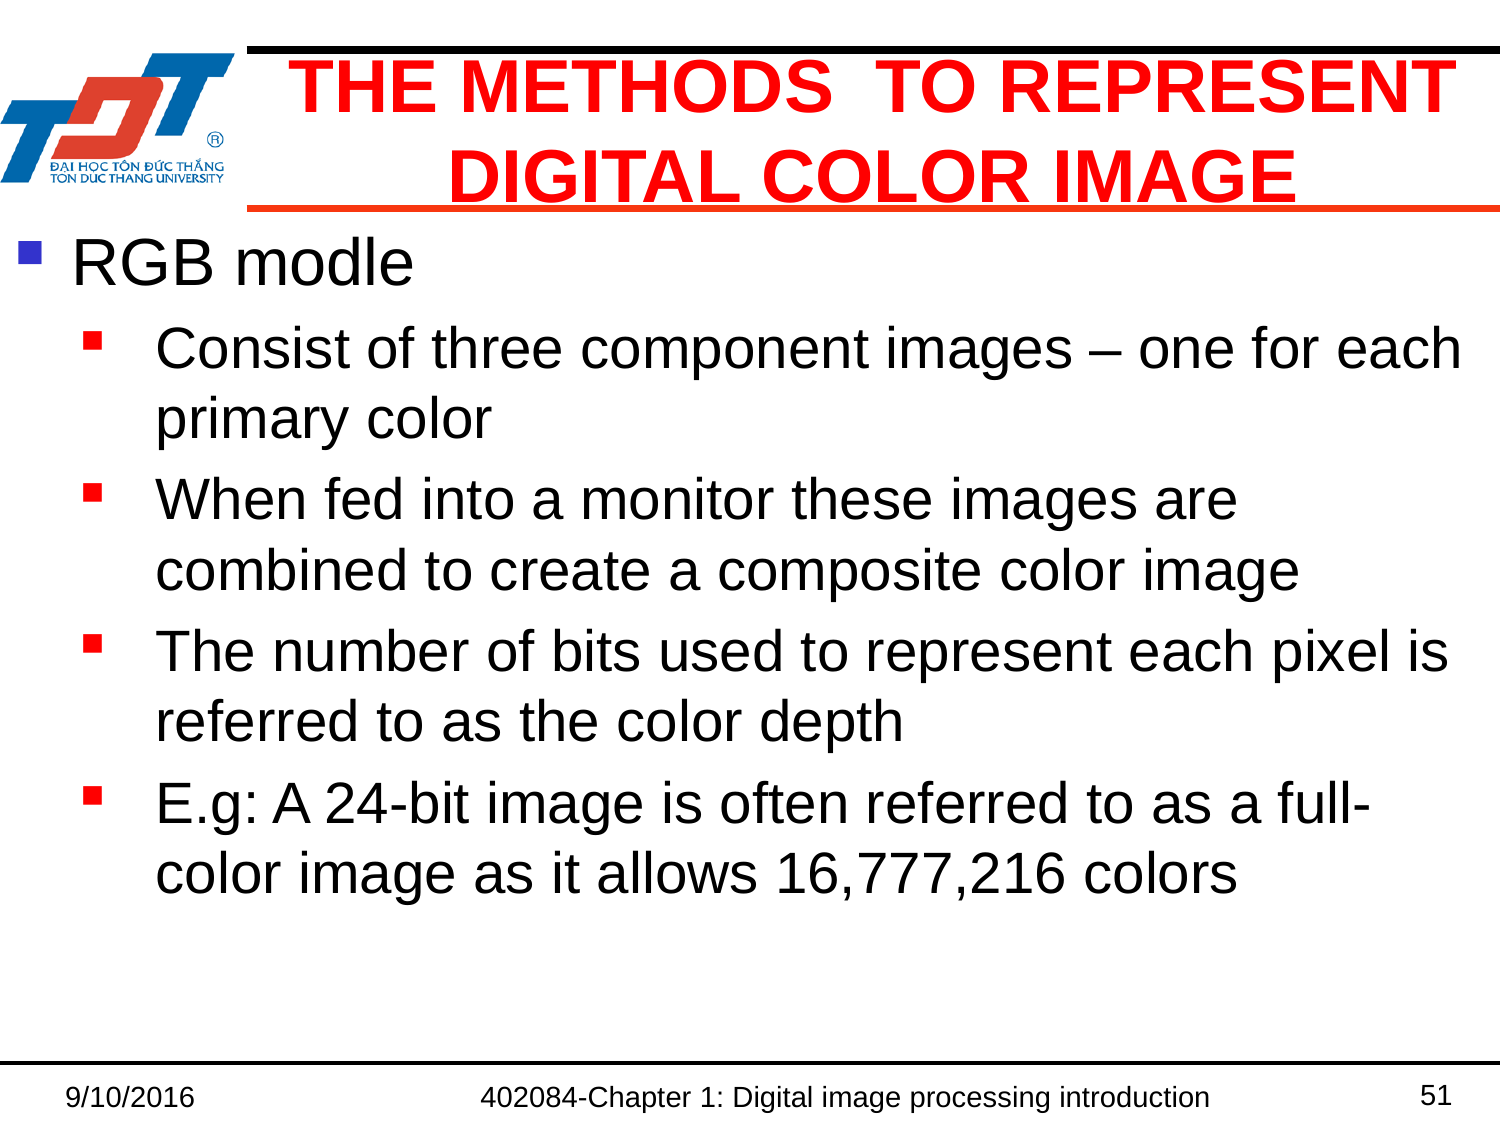

The Methods  to represent Digital color image
RGB modle
Consist of three component images – one for each primary color
When fed into a monitor these images are combined to create a composite color image
The number of bits used to represent each pixel is referred to as the color depth
E.g: A 24-bit image is often referred to as a full-color image as it allows 16,777,216 colors

51
9/10/2016
402084-Chapter 1: Digital image processing introduction